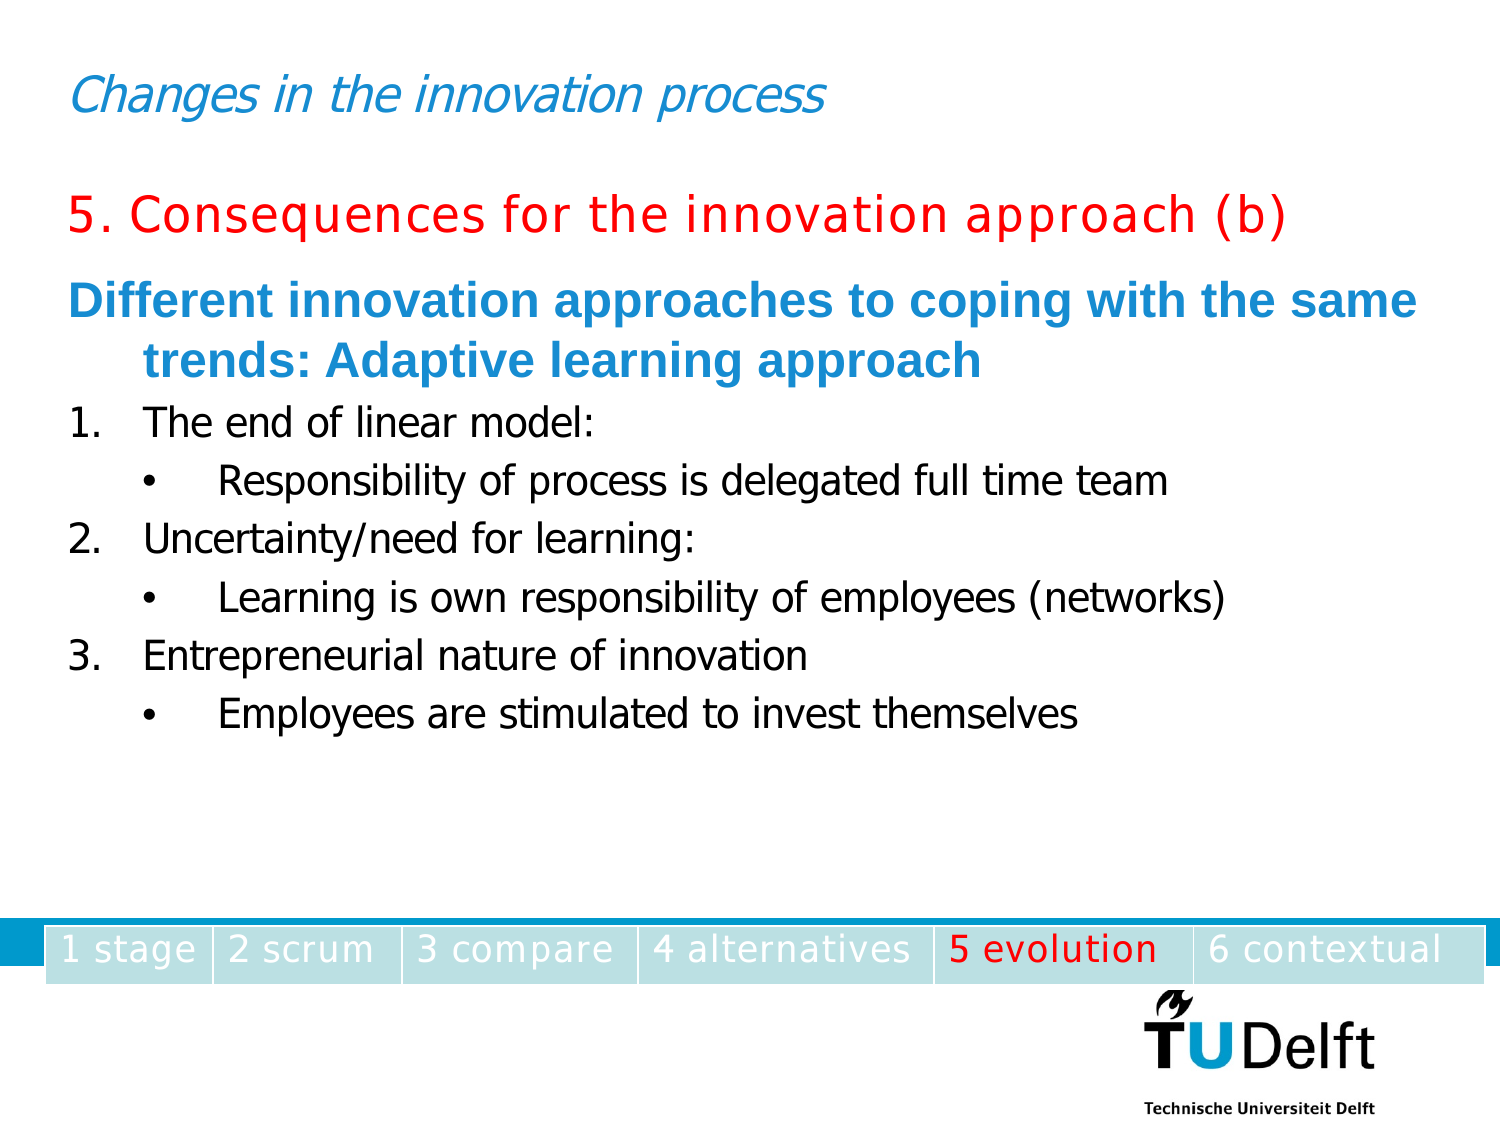

Changes in the innovation process

5. Consequences for the innovation approach (b)
Different innovation approaches to coping with the same trends: Adaptive learning approach
The end of linear model:
Responsibility of process is delegated full time team
Uncertainty/need for learning:
Learning is own responsibility of employees (networks)
Entrepreneurial nature of innovation
Employees are stimulated to invest themselves

15
| 1 stage | 2 scrum | 3 compare | 4 alternatives | 5 evolution | 6 contextual |
| --- | --- | --- | --- | --- | --- |